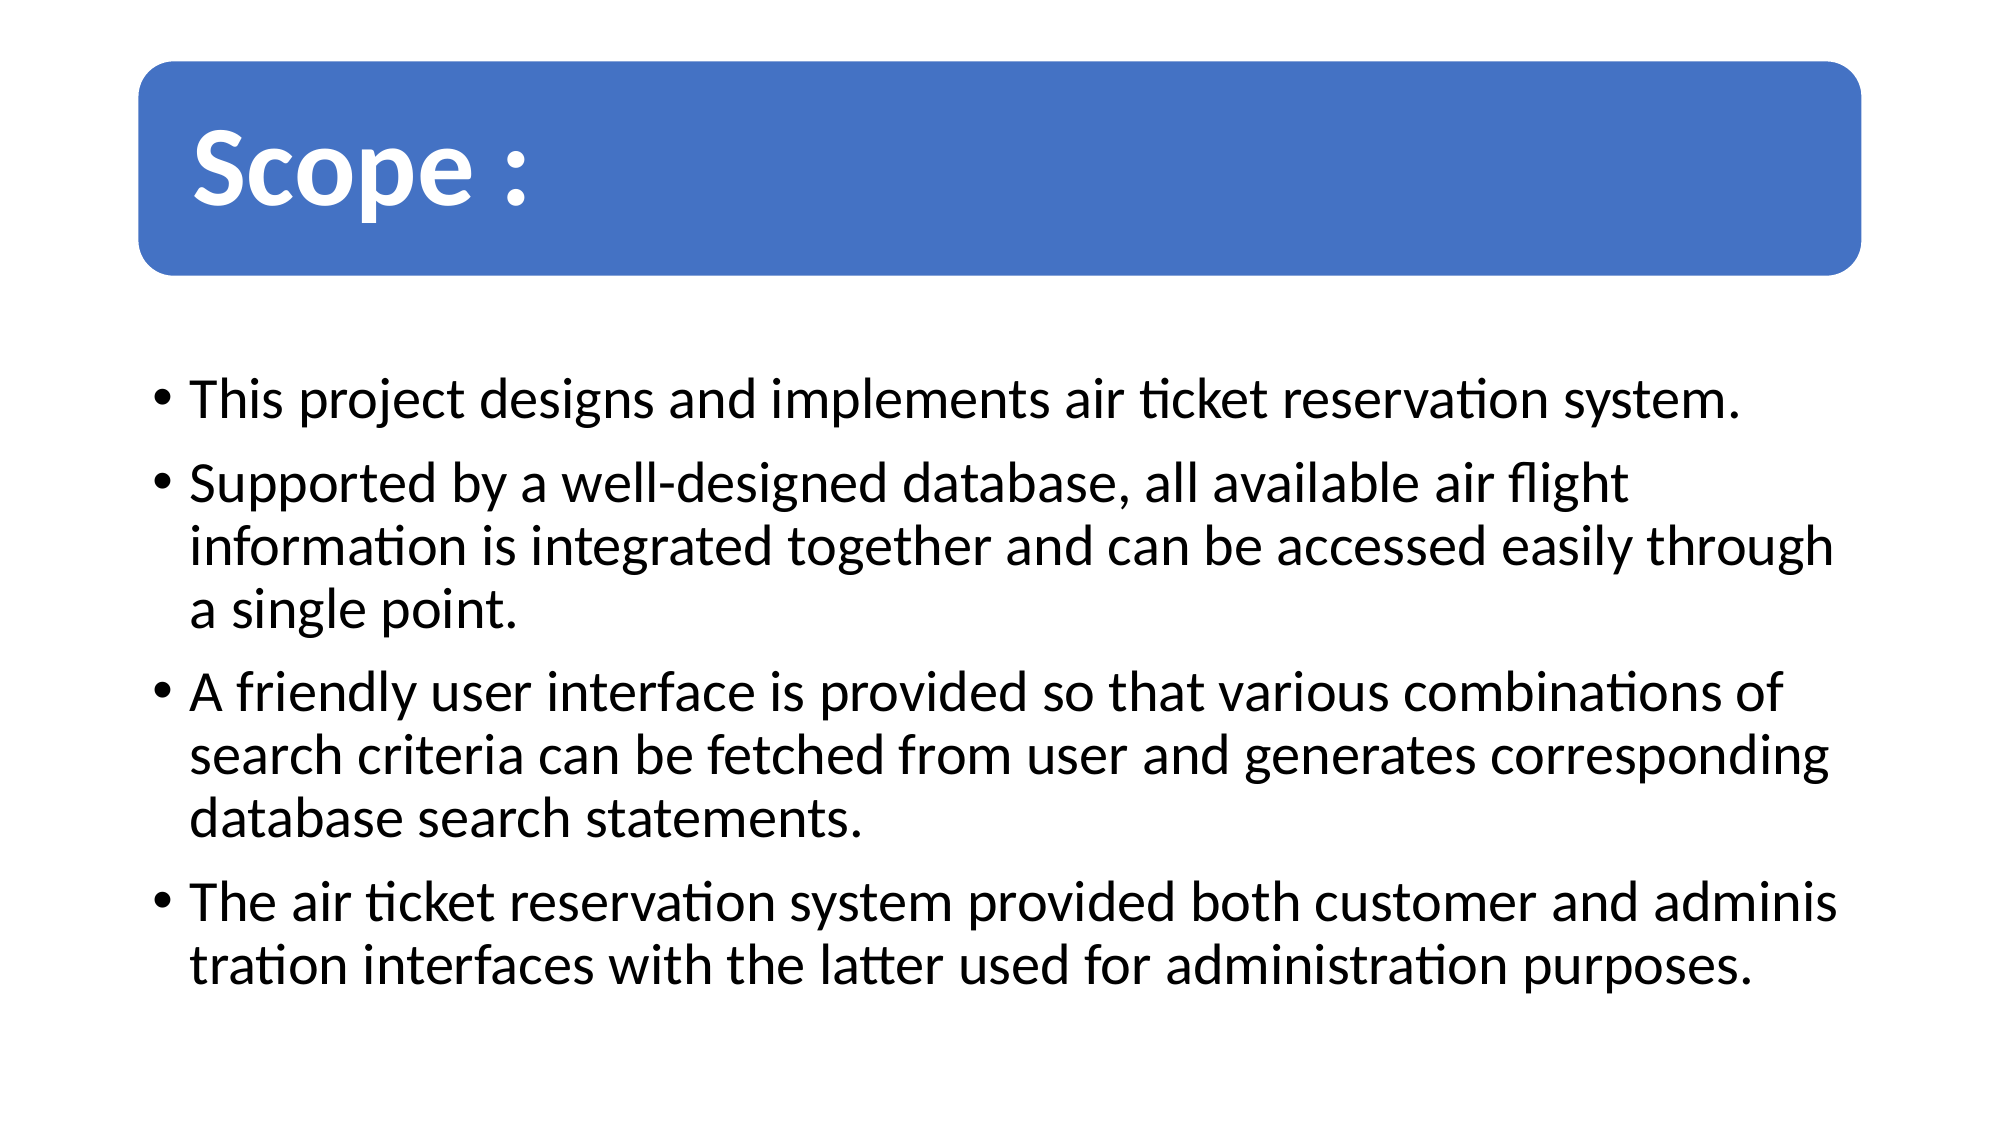

Scope :
This project designs and implements air ticket reservation system.
Supported by a well-designed database, all available air flight information is integrated together and can be accessed easily through a single point.
A friendly user interface is provided so that various combinations of search criteria can be fetched from user and generates corresponding database search statements.
The air ticket reservation system provided both customer and administration interfaces with the latter used for administration purposes.